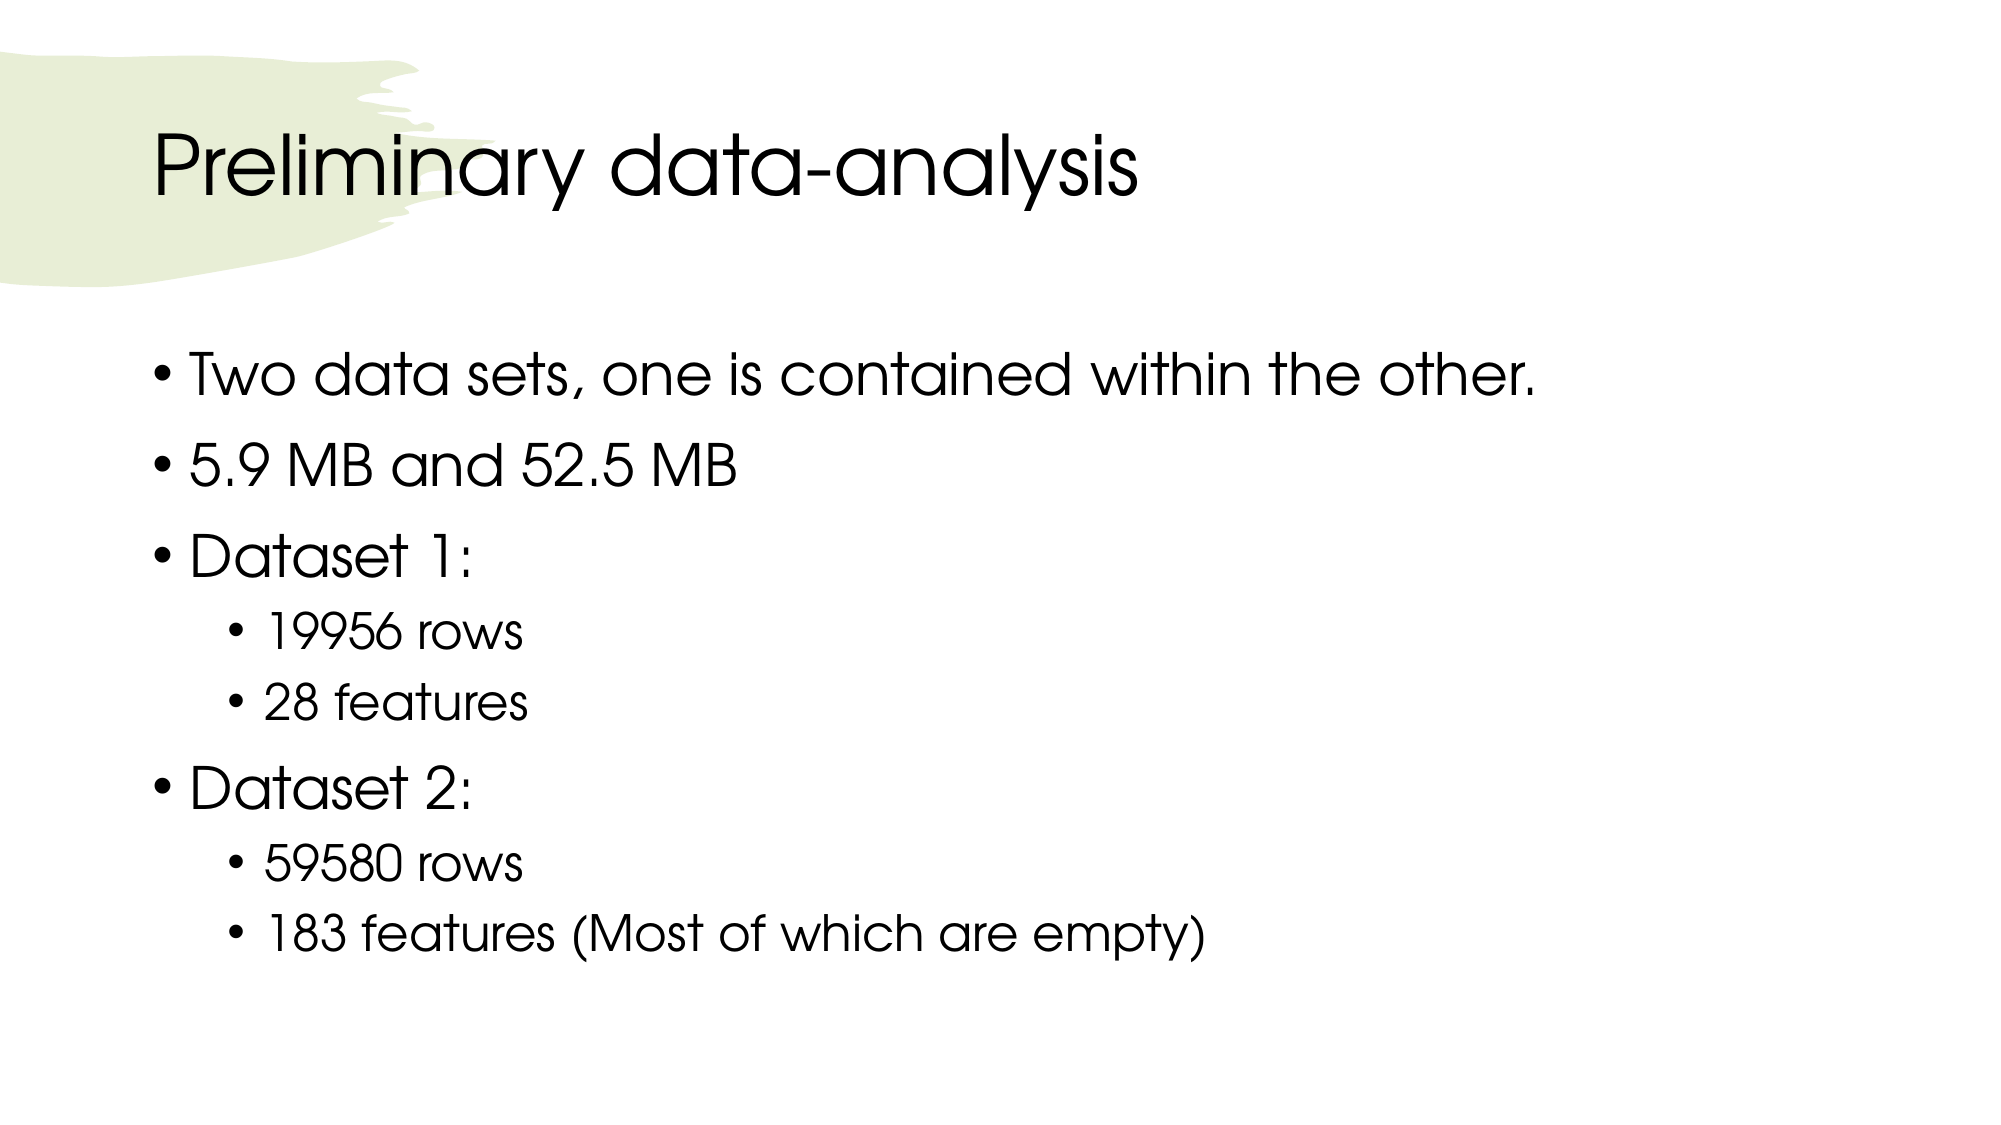

# Preliminary data-analysis
Two data sets, one is contained within the other.
5.9 MB and 52.5 MB
Dataset 1:
19956 rows
28 features
Dataset 2:
59580 rows
183 features (Most of which are empty)